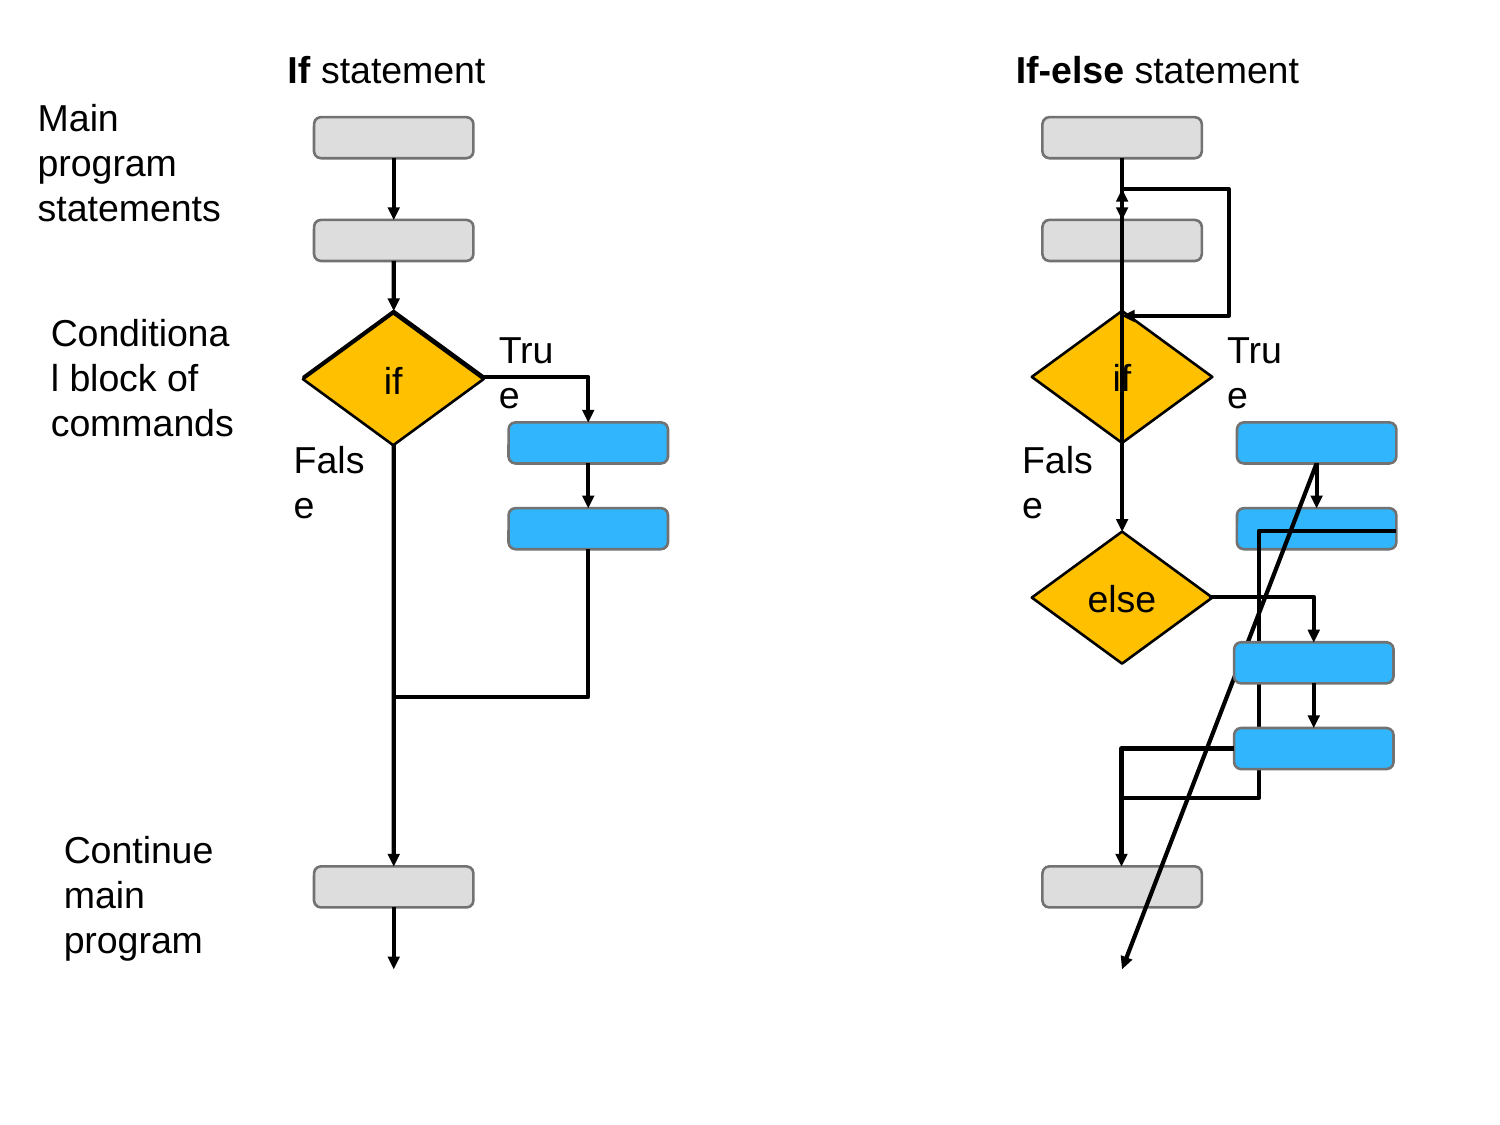

If statement
If-else statement
Main program statements

Conditional block of commands

if
if
True
True

False
False

else

Continue main program